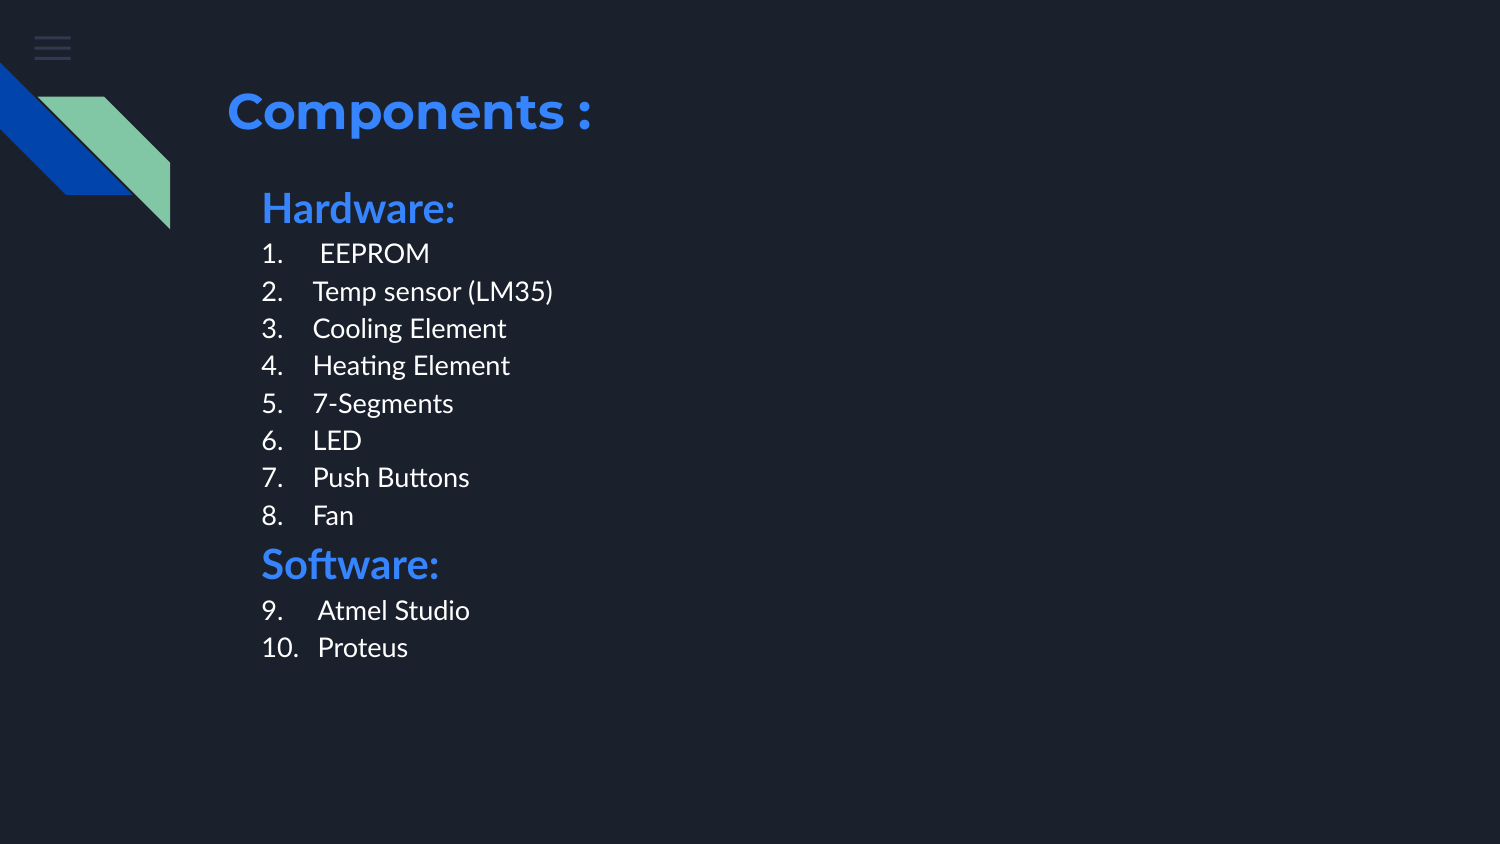

# Components :
Hardware:
 EEPROM
Temp sensor (LM35)
Cooling Element
Heating Element
7-Segments
LED
Push Buttons
Fan
Software:
Atmel Studio
Proteus